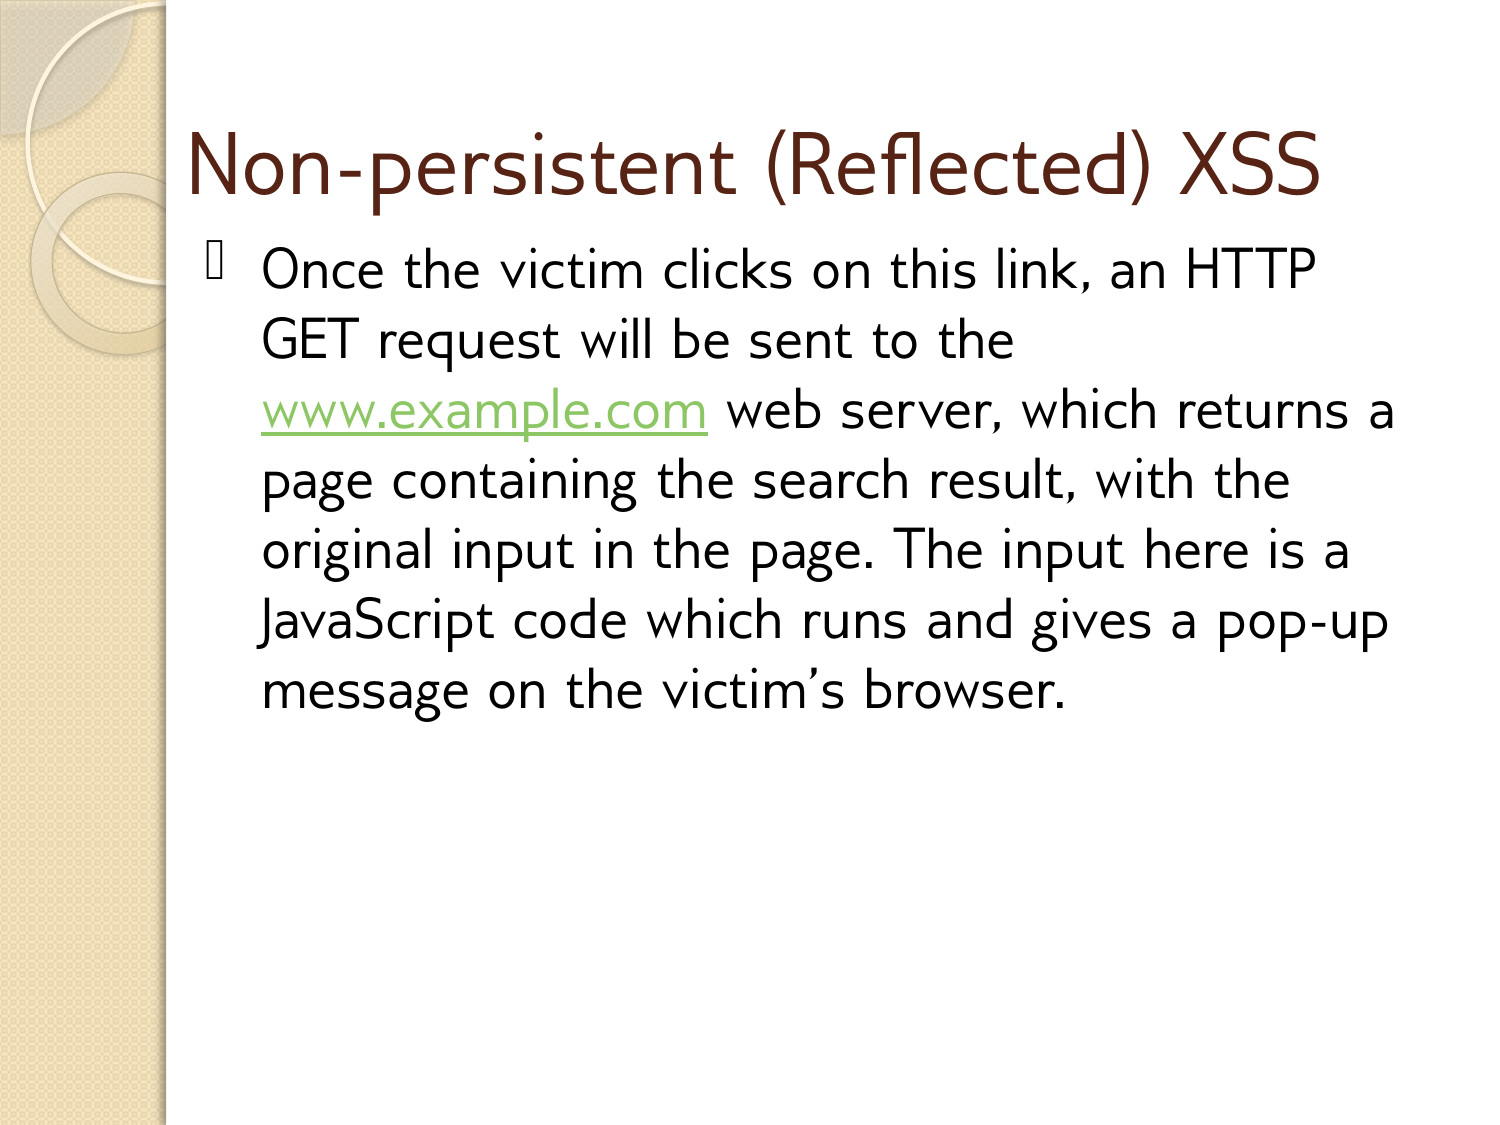

# Non-persistent (Reflected) XSS
Once the victim clicks on this link, an HTTP GET request will be sent to the www.example.com web server, which returns a page containing the search result, with the original input in the page. The input here is a JavaScript code which runs and gives a pop-up message on the victim’s browser.